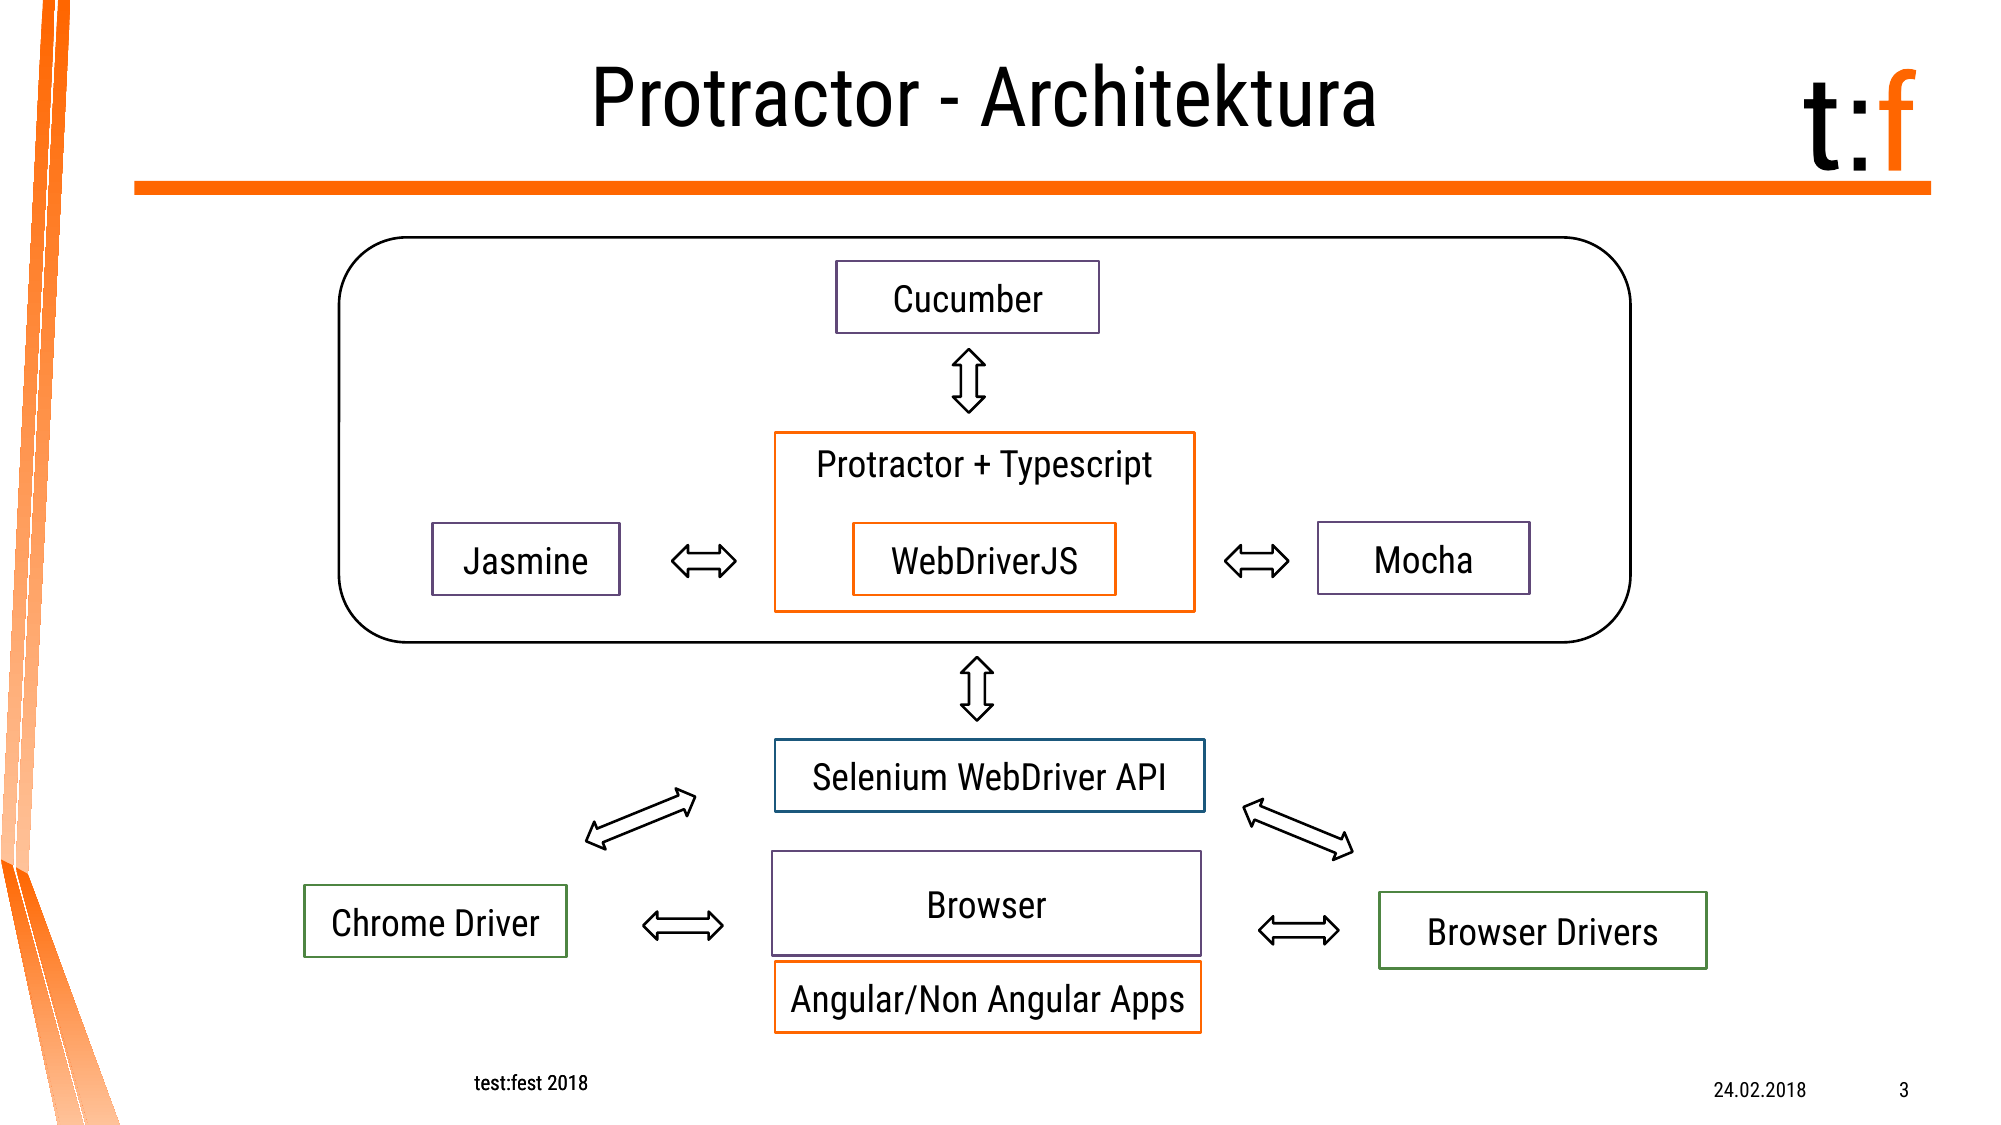

# Protractor - Architektura

Cucumber

Protractor + Typescript
Mocha
Jasmine
WebDriverJS

Selenium WebDriver API

Browser
Chrome Driver

Browser Drivers
Angular/Non Angular Apps
test:fest 2018
test:fest 2018
3
24.02.2018